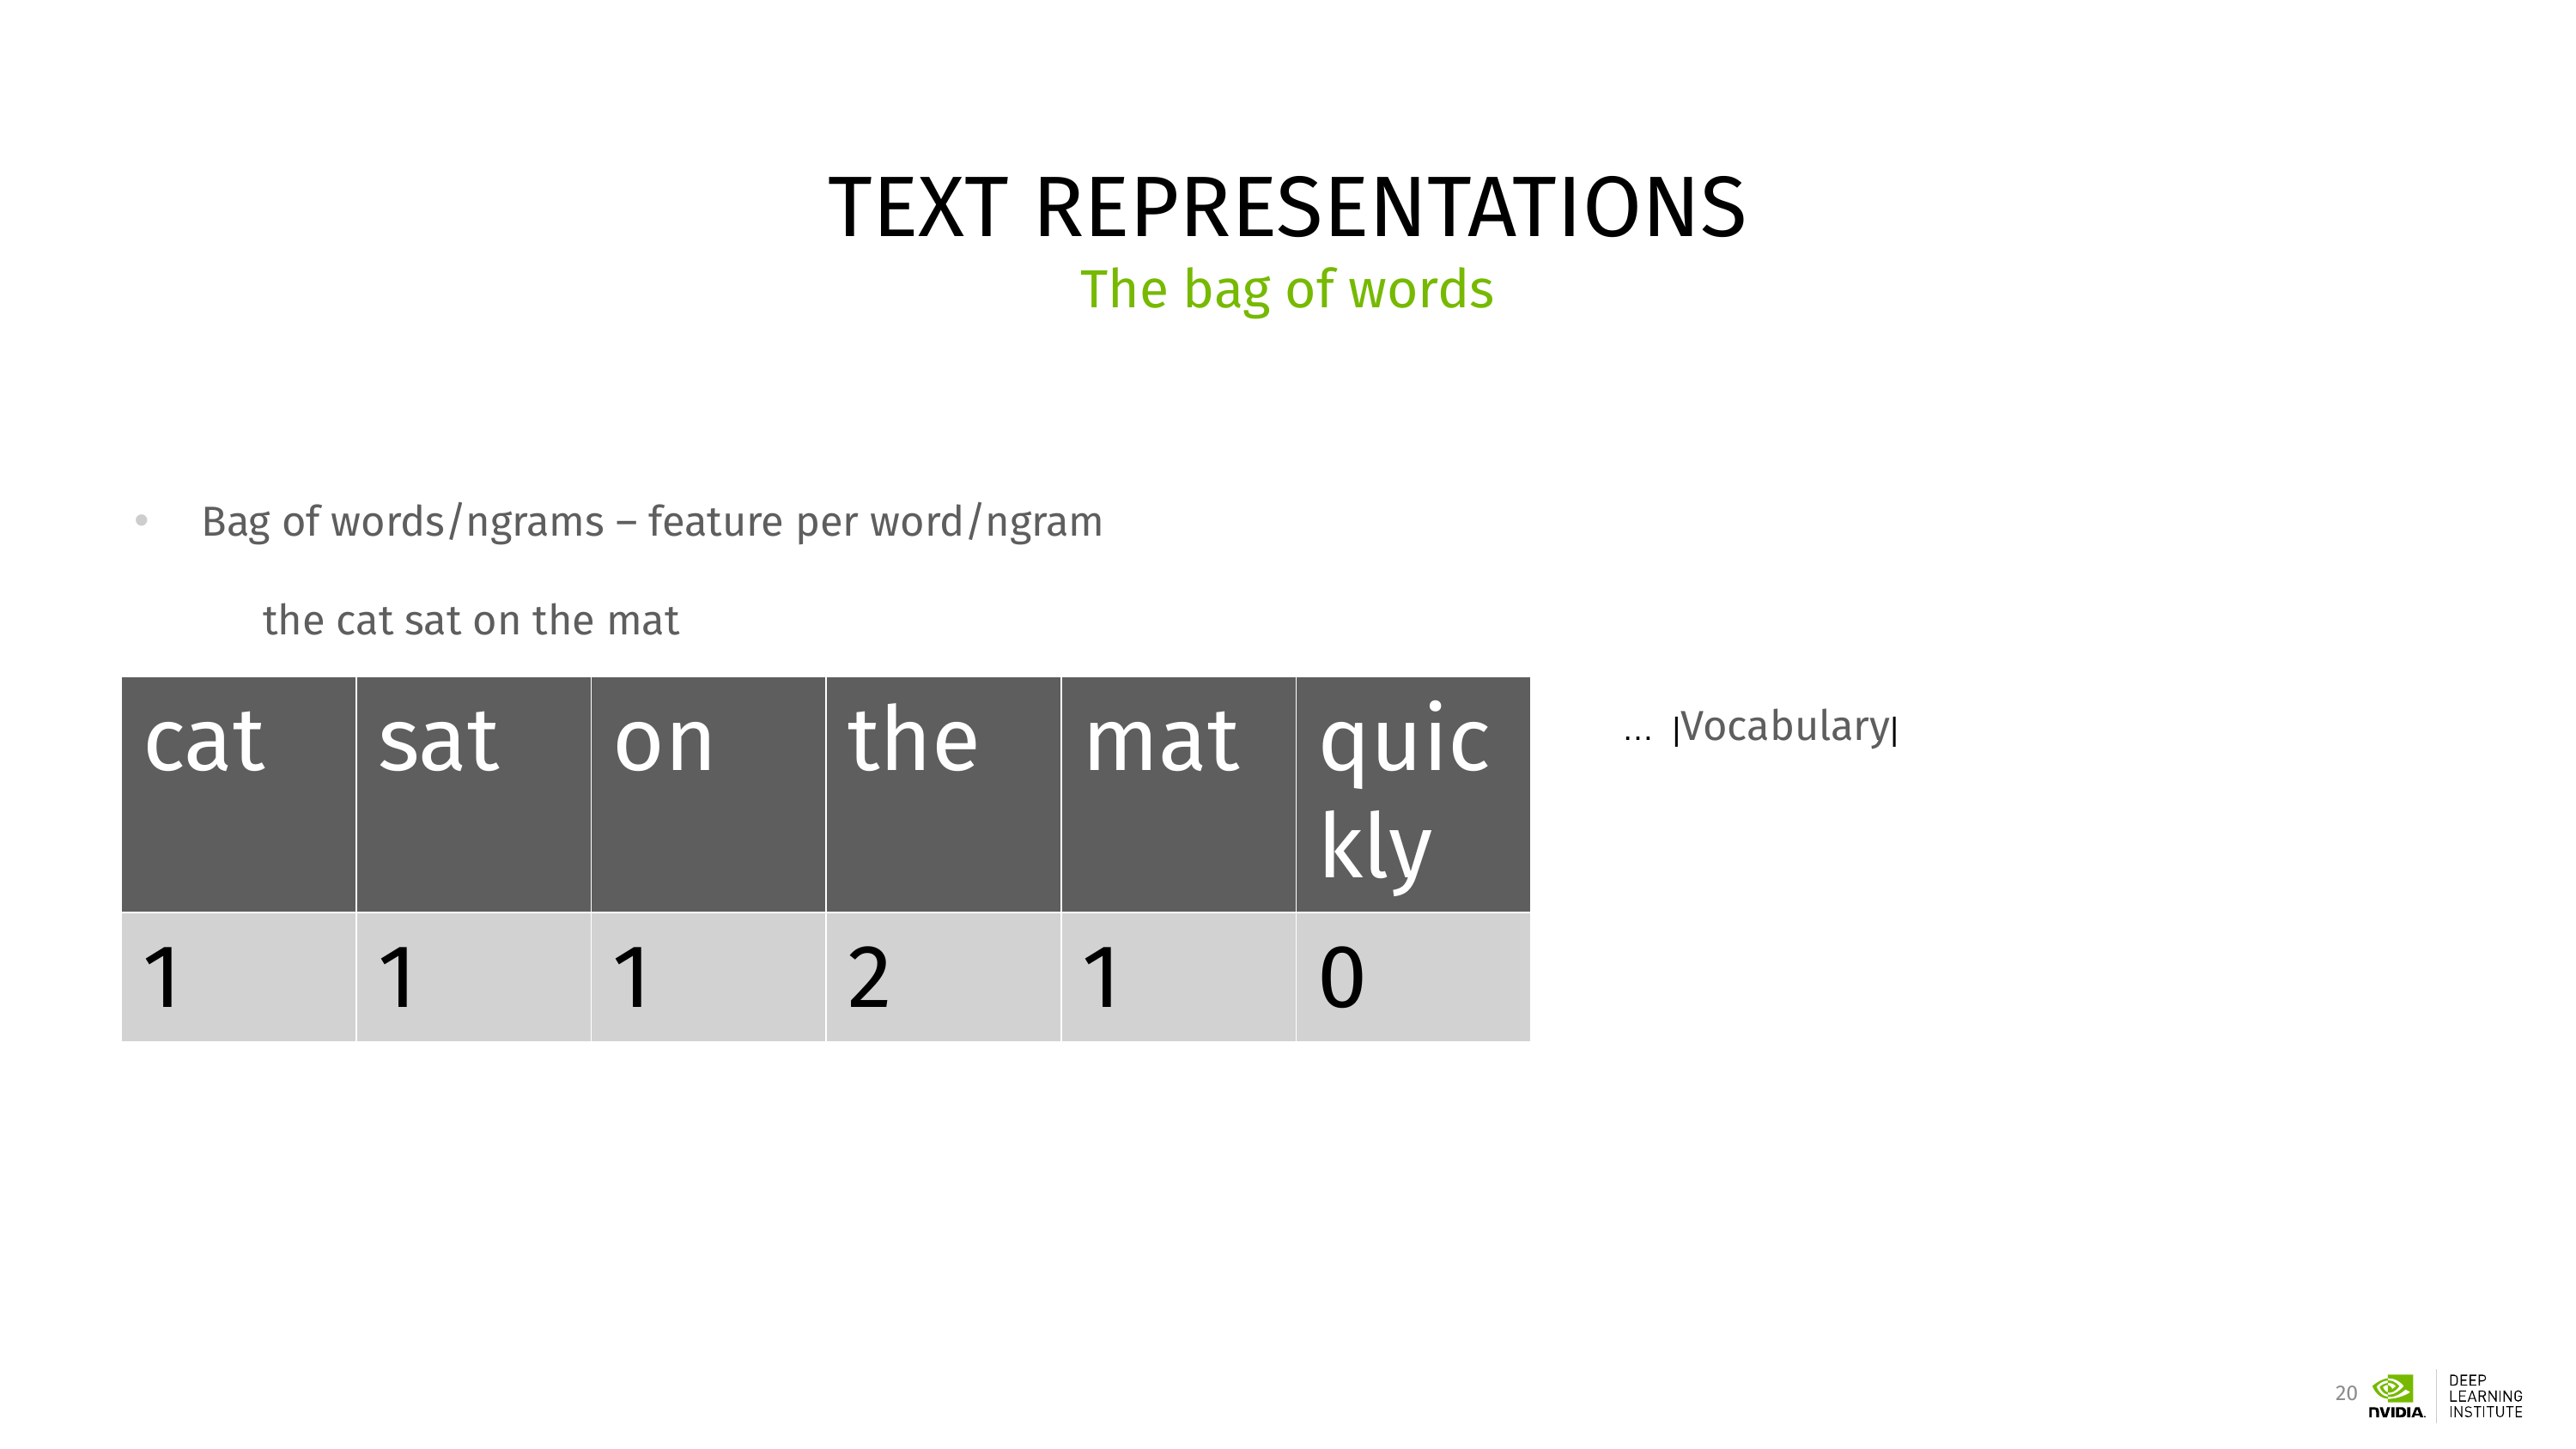

# Text Representations
The bag of words
Bag of words/ngrams – feature per word/ngram
	the cat sat on the mat

Various ways of choosing the values:  Binary, Count, TF-IDF

…  |Vocabulary|

| cat | sat | on | the | mat | quickly |
| --- | --- | --- | --- | --- | --- |
| 1 | 1 | 1 | 2 | 1 | 0 |